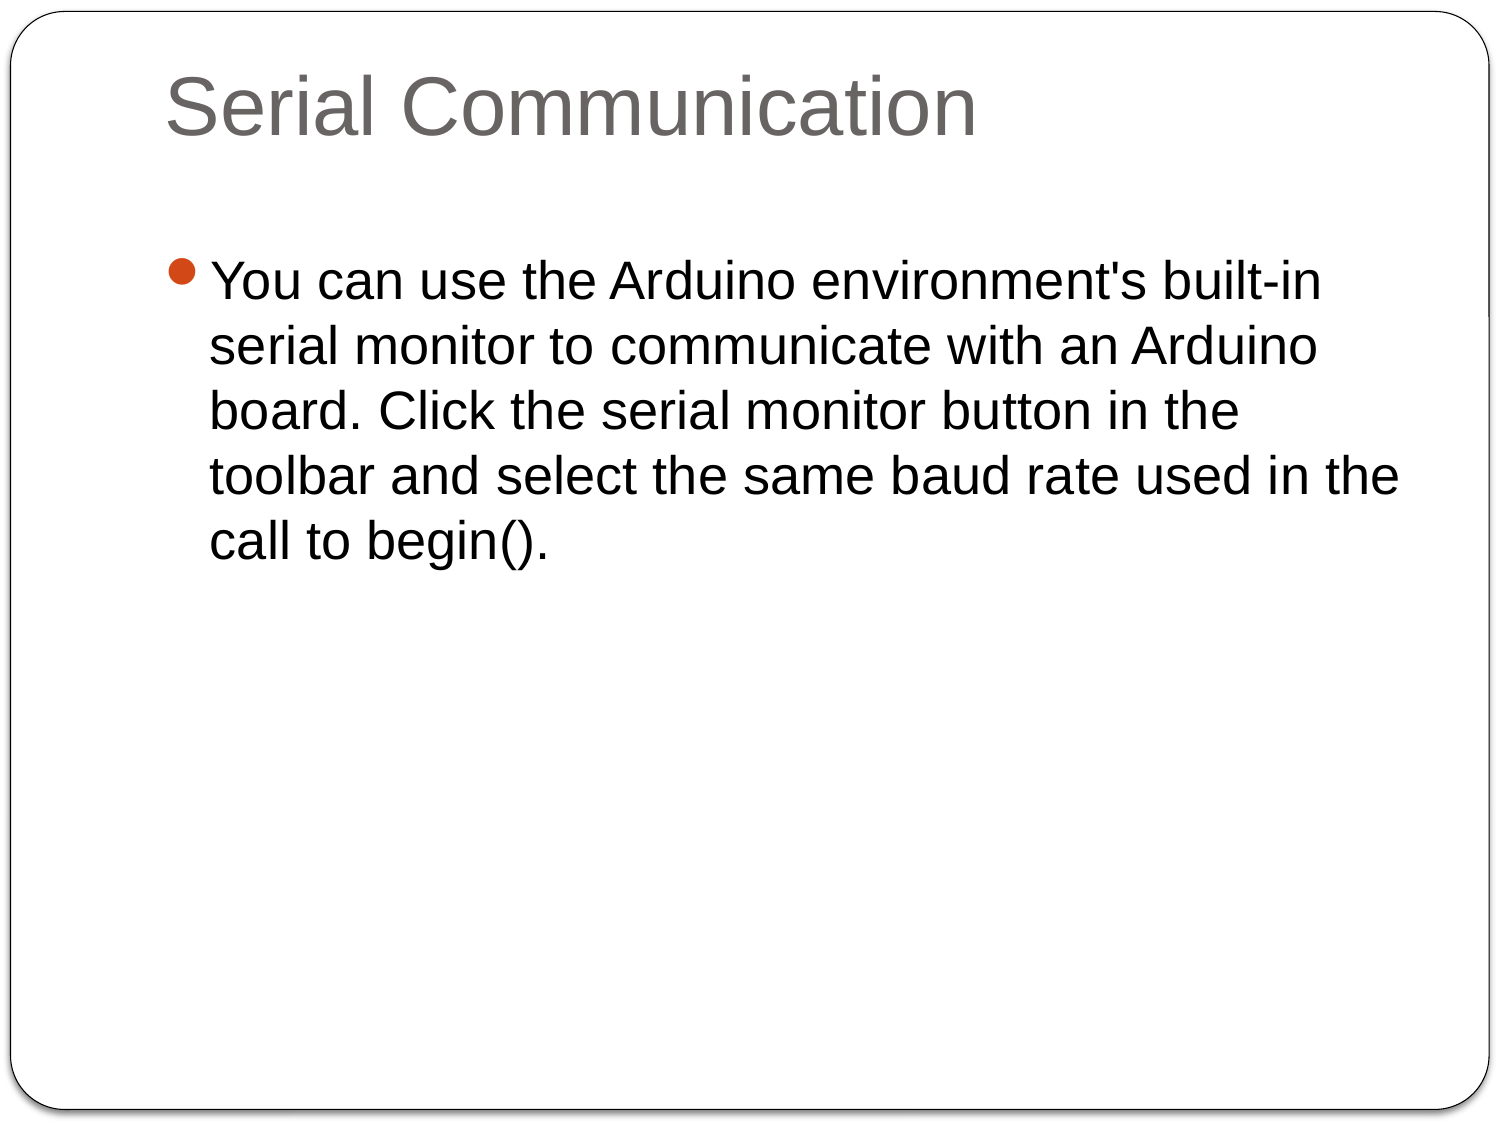

# Serial Communication
You can use the Arduino environment's built-in serial monitor to communicate with an Arduino board. Click the serial monitor button in the toolbar and select the same baud rate used in the call to begin().